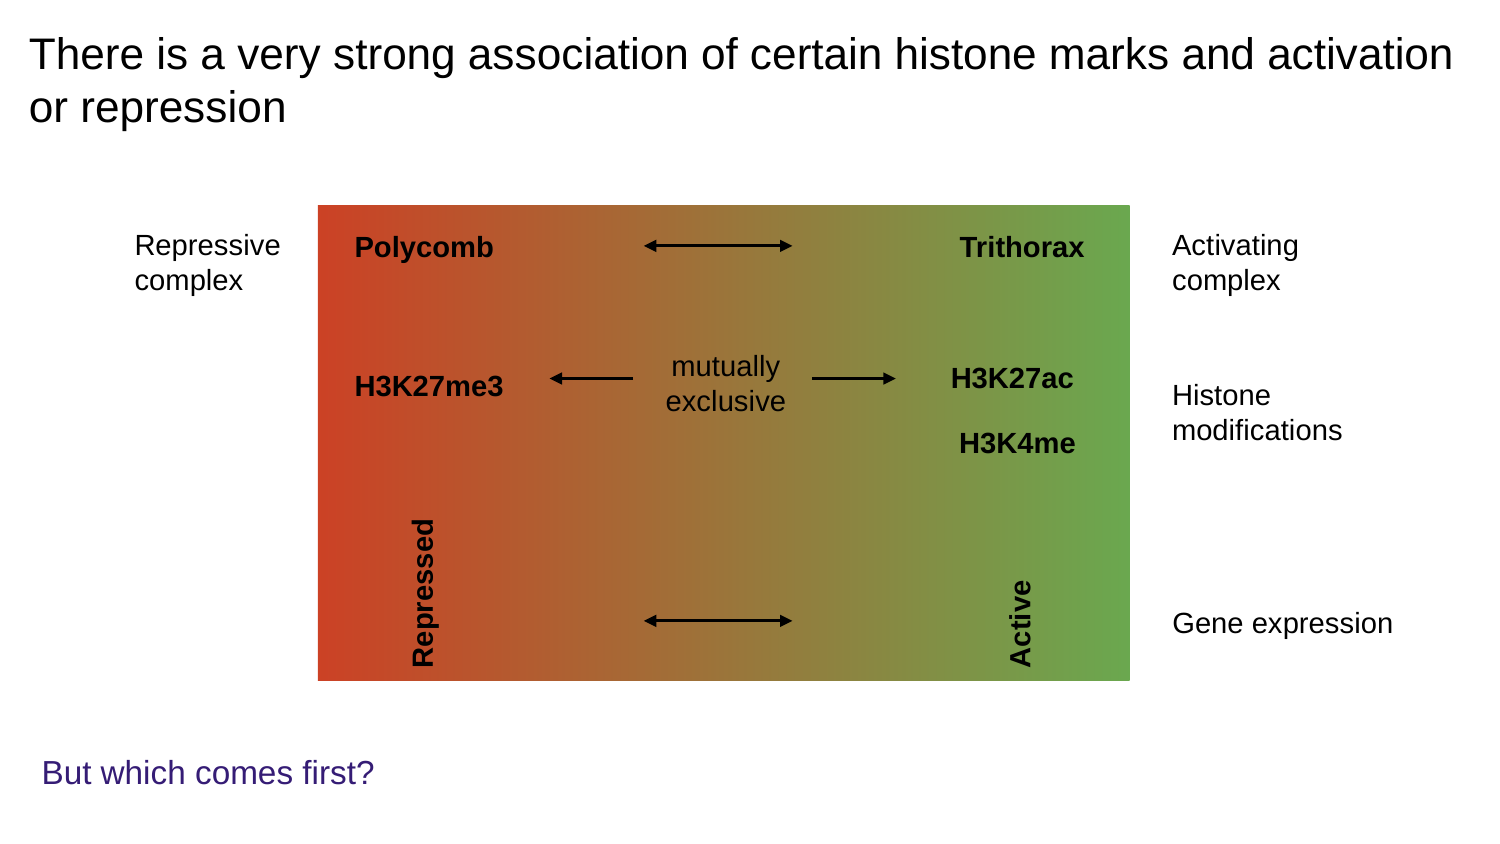

# There is a very strong association of certain histone marks and activation or repression

Repressive complex
Activating complex
Polycomb
Trithorax
mutually
exclusive
H3K27ac
H3K27me3
Histone modifications
H3K4me
Repressed
Active
Gene expression
But which comes first?